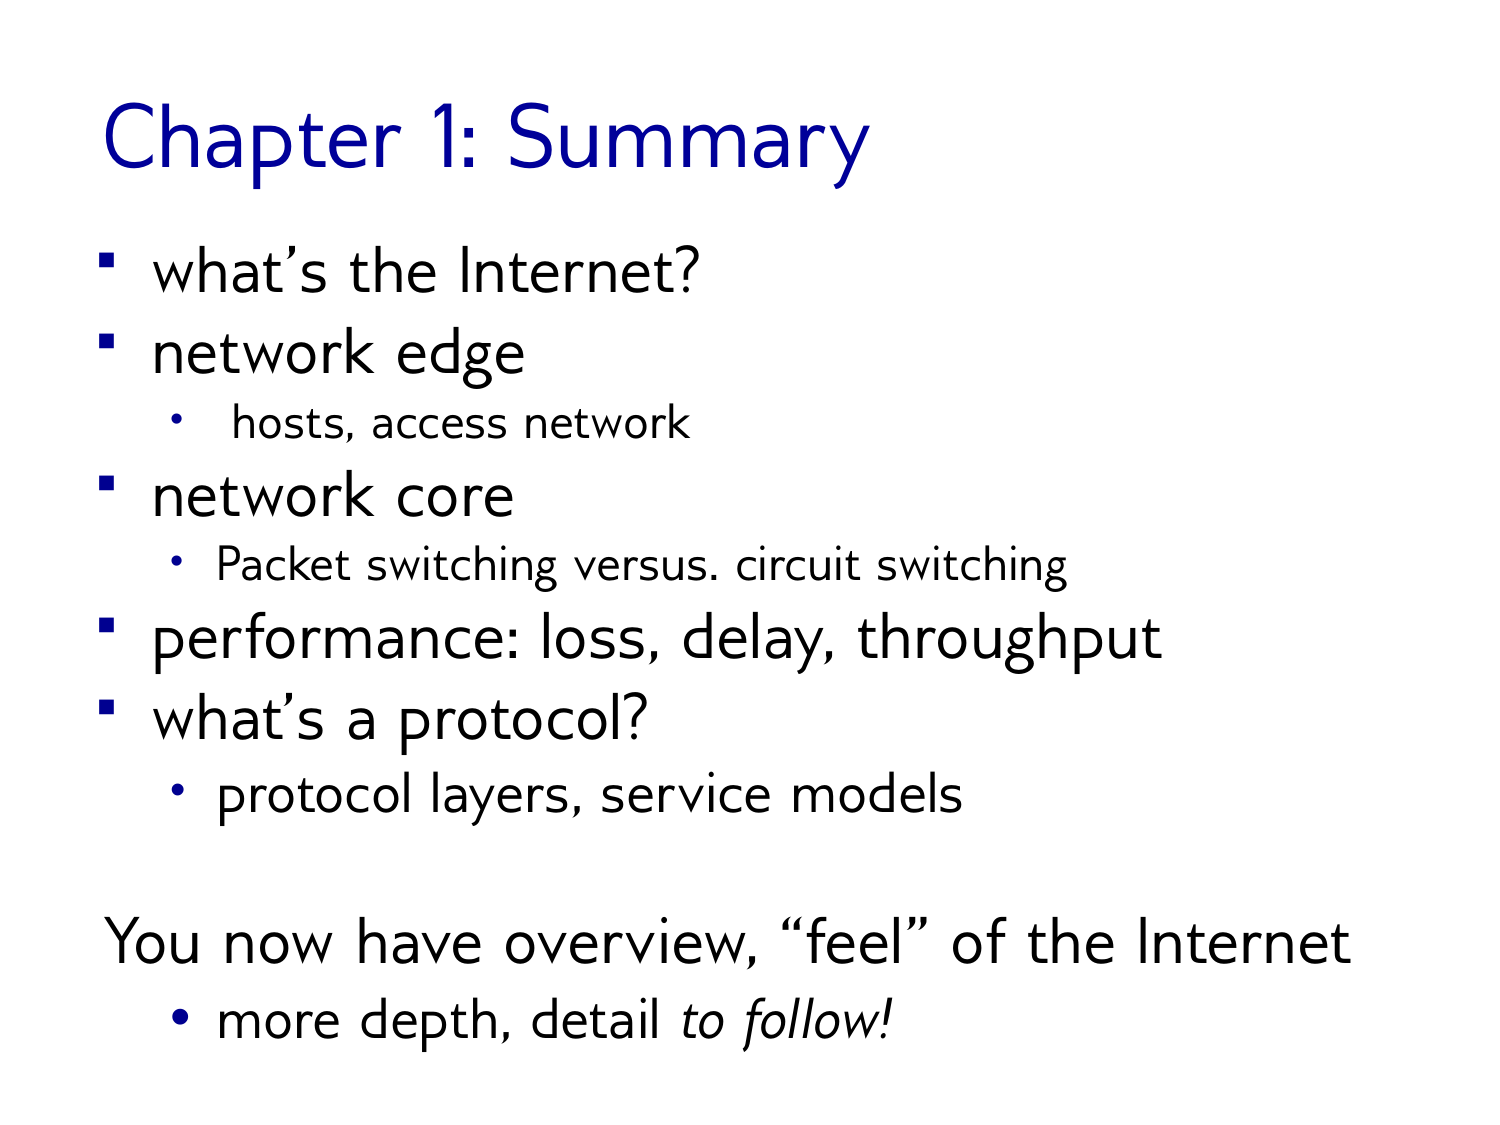

Chapter 1: Summary
what’s the Internet?
network edge
 hosts, access network
network core
Packet switching versus. circuit switching
performance: loss, delay, throughput
what’s a protocol?
protocol layers, service models

You now have overview, “feel” of the Internet
more depth, detail to follow!